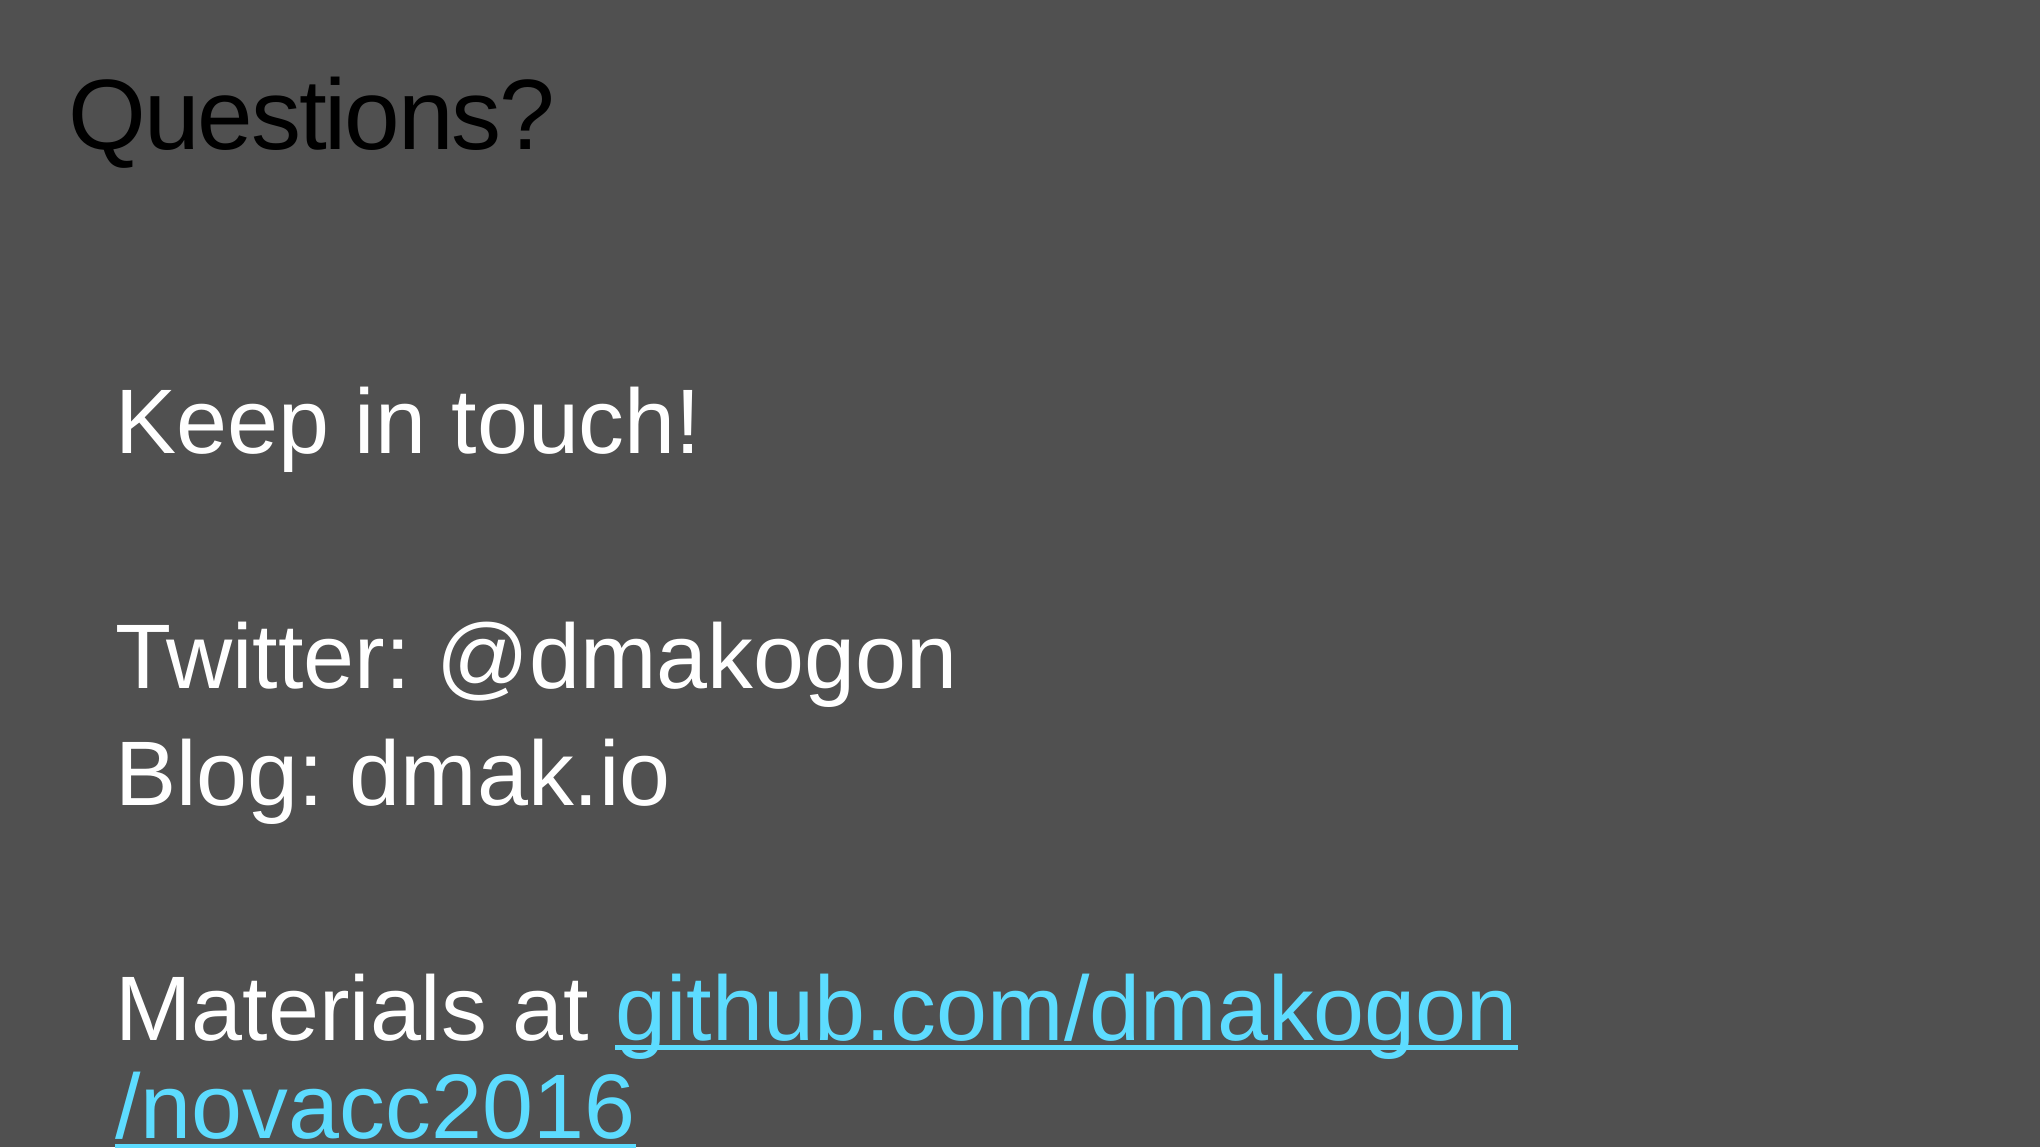

# Questions?

Keep in touch!

Twitter: @dmakogon
Blog: dmak.io

Materials at github.com/dmakogon/novacc2016